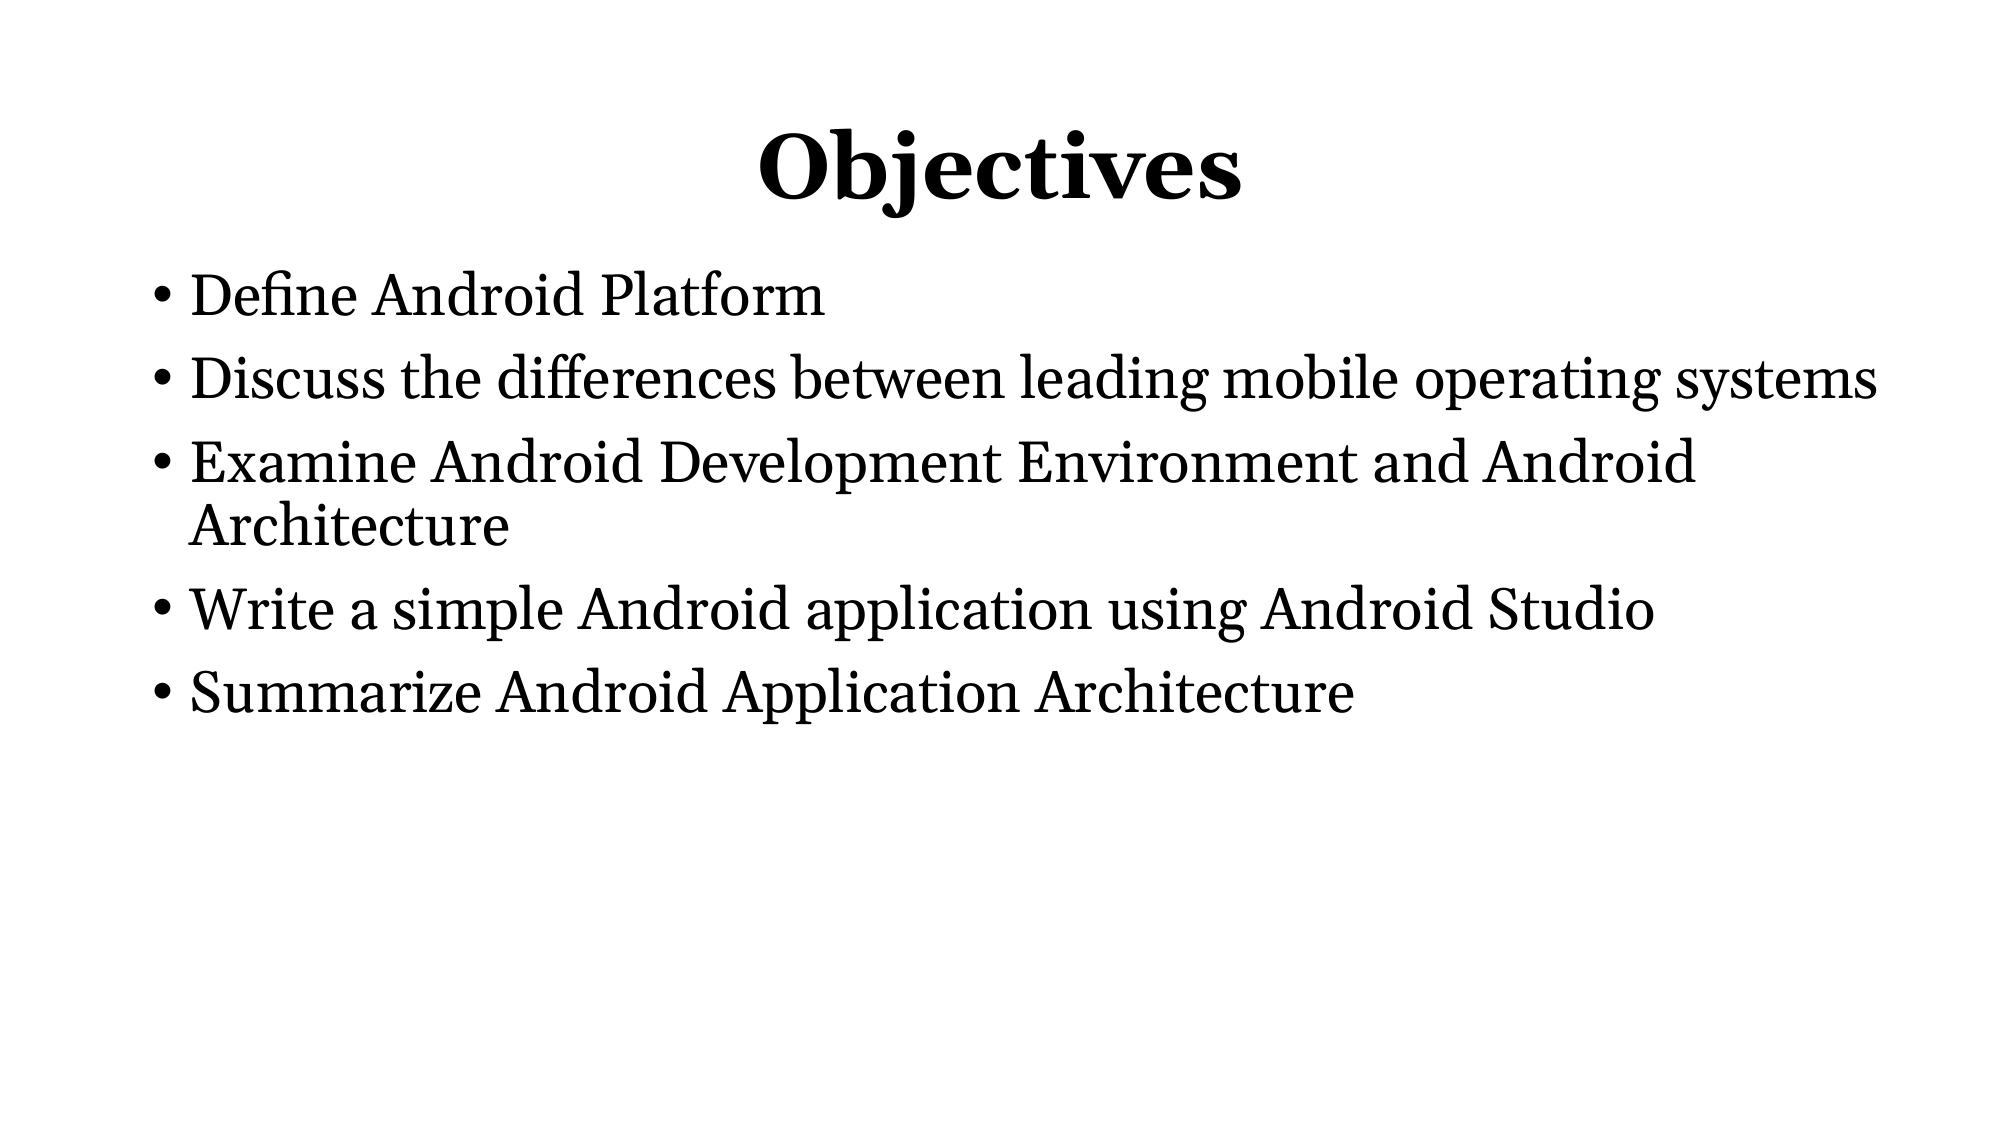

# Objectives
Define Android Platform
Discuss the differences between leading mobile operating systems
Examine Android Development Environment and Android Architecture
Write a simple Android application using Android Studio
Summarize Android Application Architecture